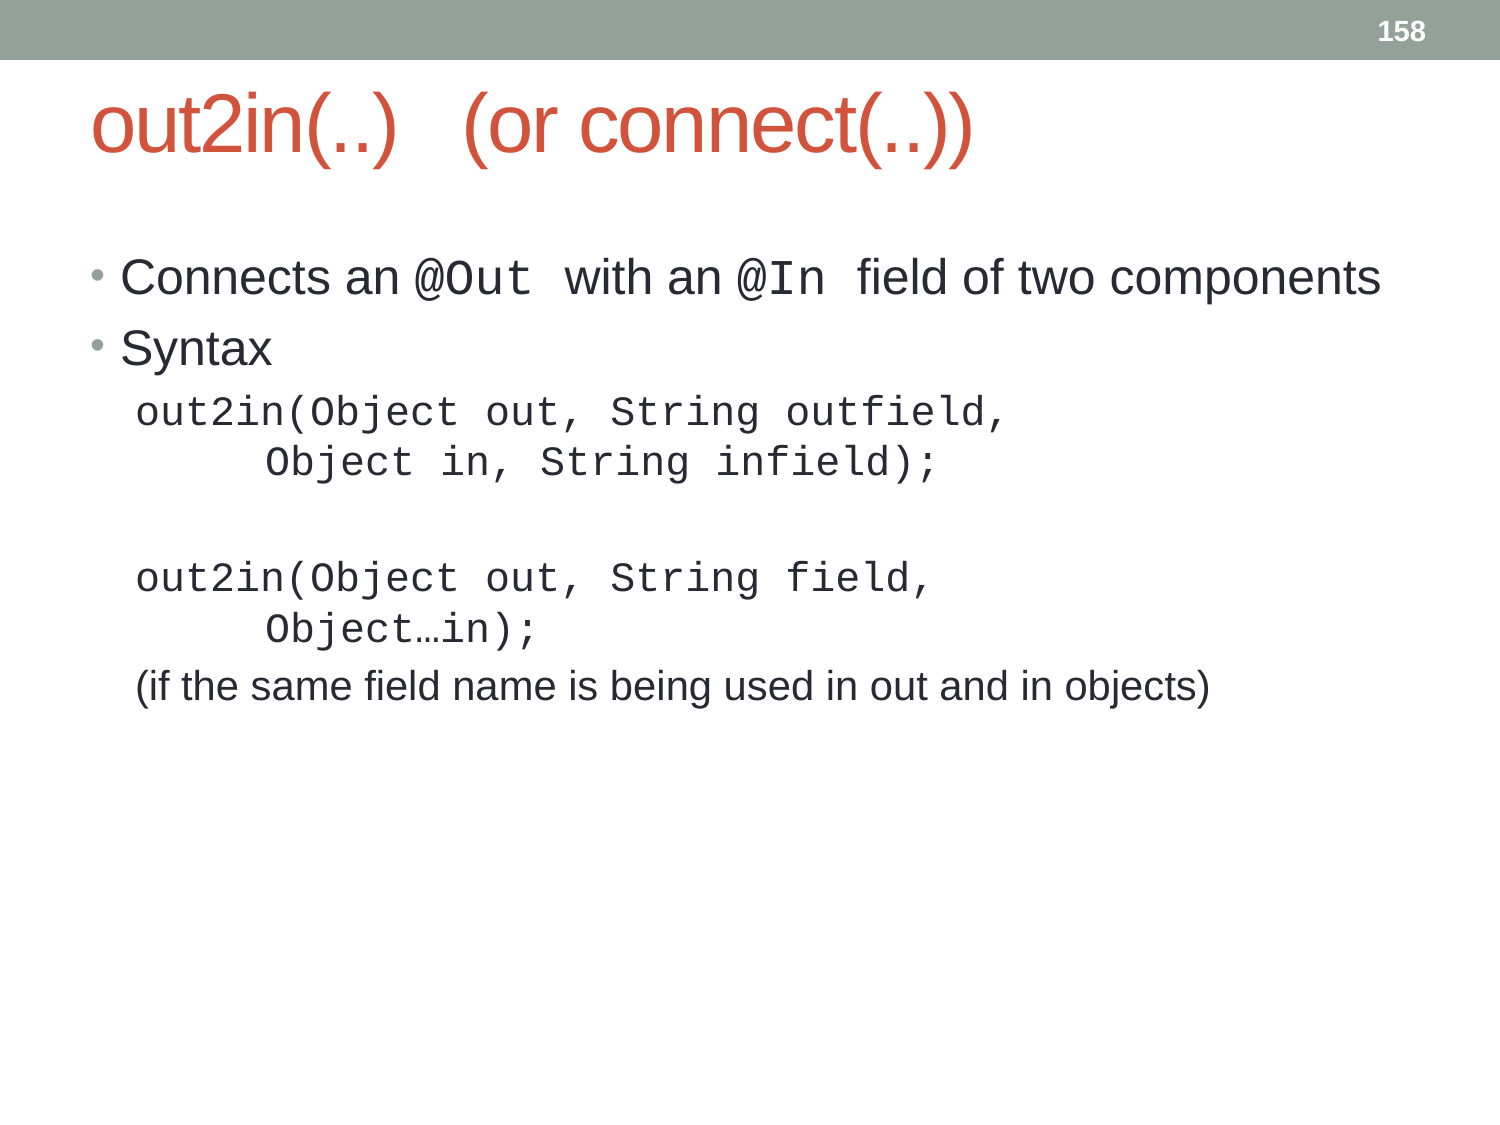

158
# out2in(..)   (or connect(..))
Connects an @Out with an @In field of two components
Syntax
out2in(Object out, String outfield,
    Object in, String infield);

out2in(Object out, String field,
    Object…in);
(if the same field name is being used in out and in objects)